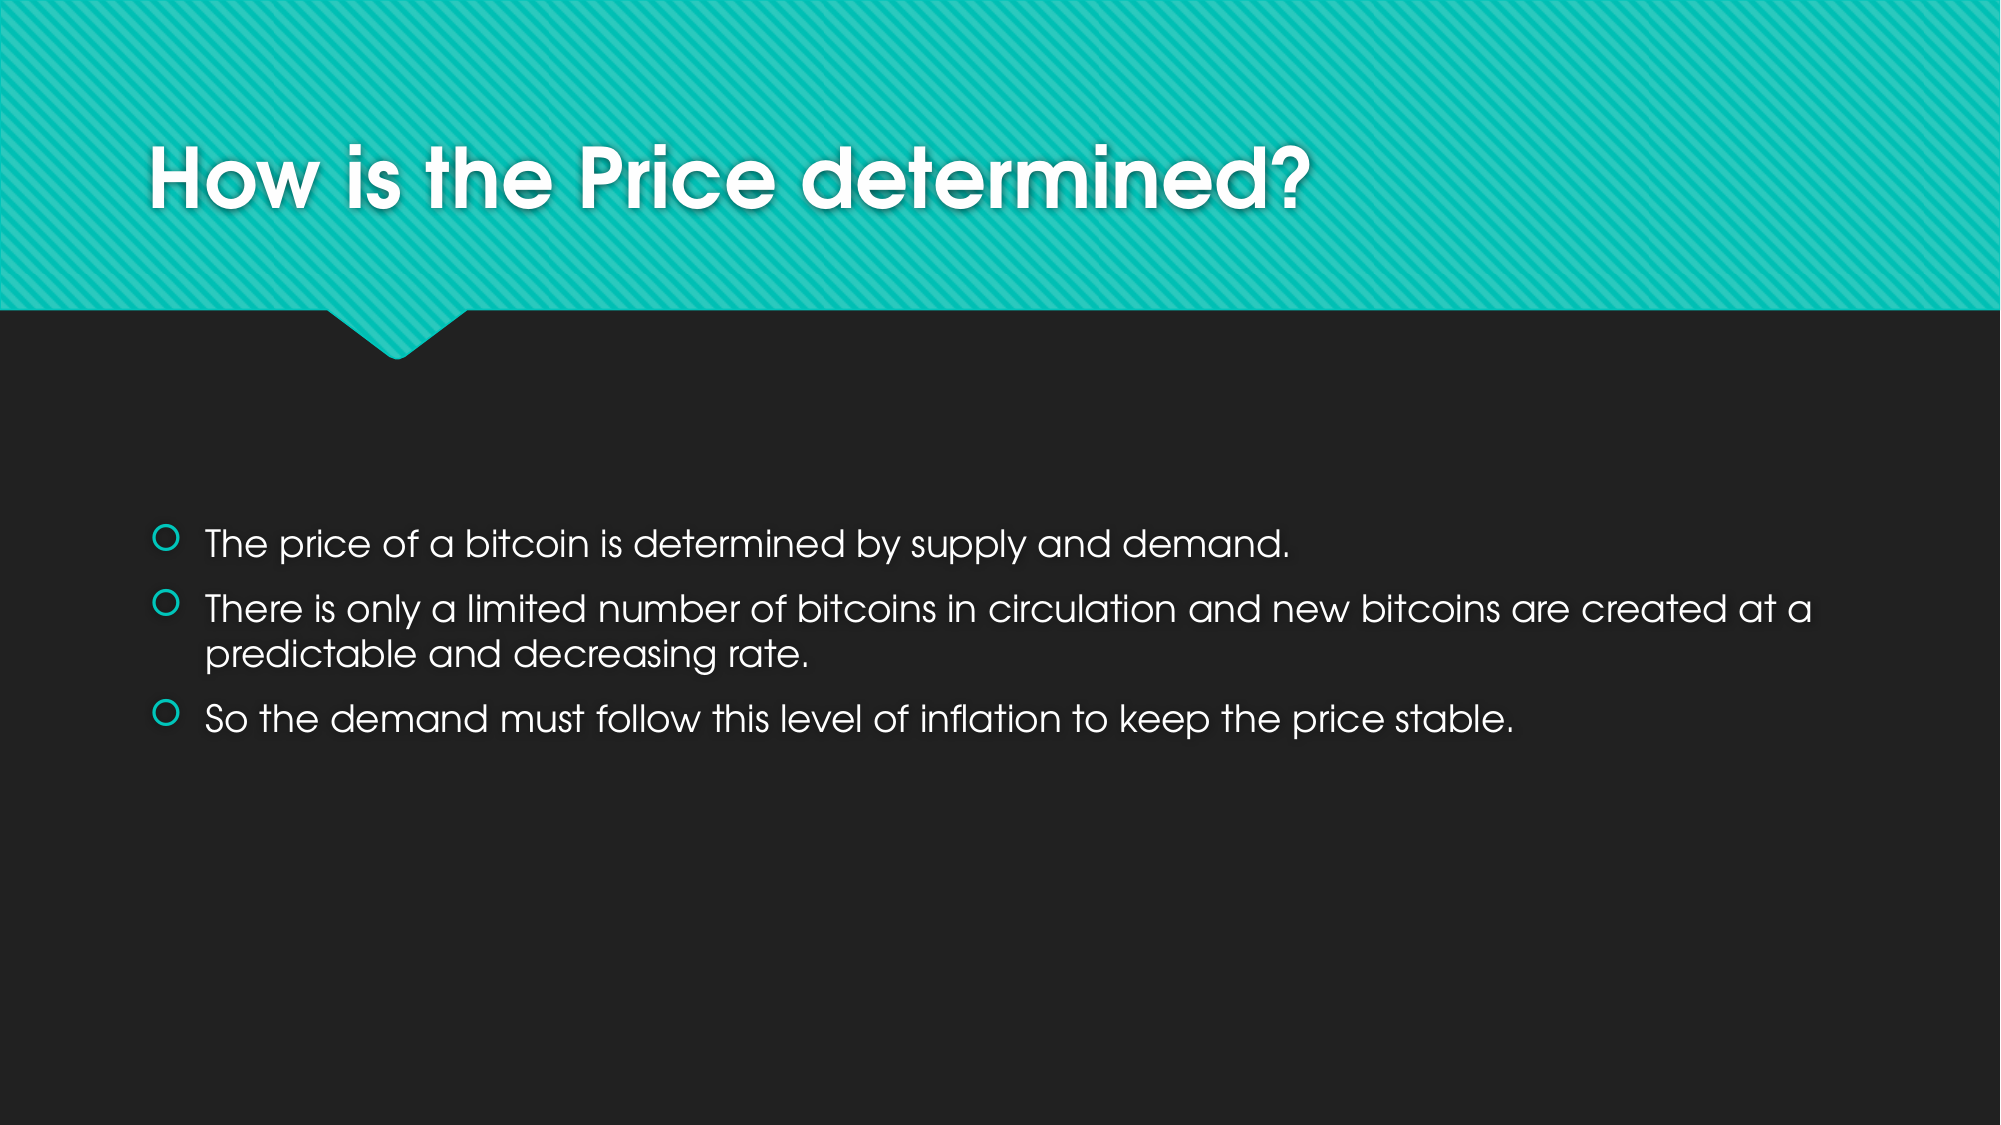

# How is the Price determined?
The price of a bitcoin is determined by supply and demand.
There is only a limited number of bitcoins in circulation and new bitcoins are created at a predictable and decreasing rate.
So the demand must follow this level of inflation to keep the price stable.